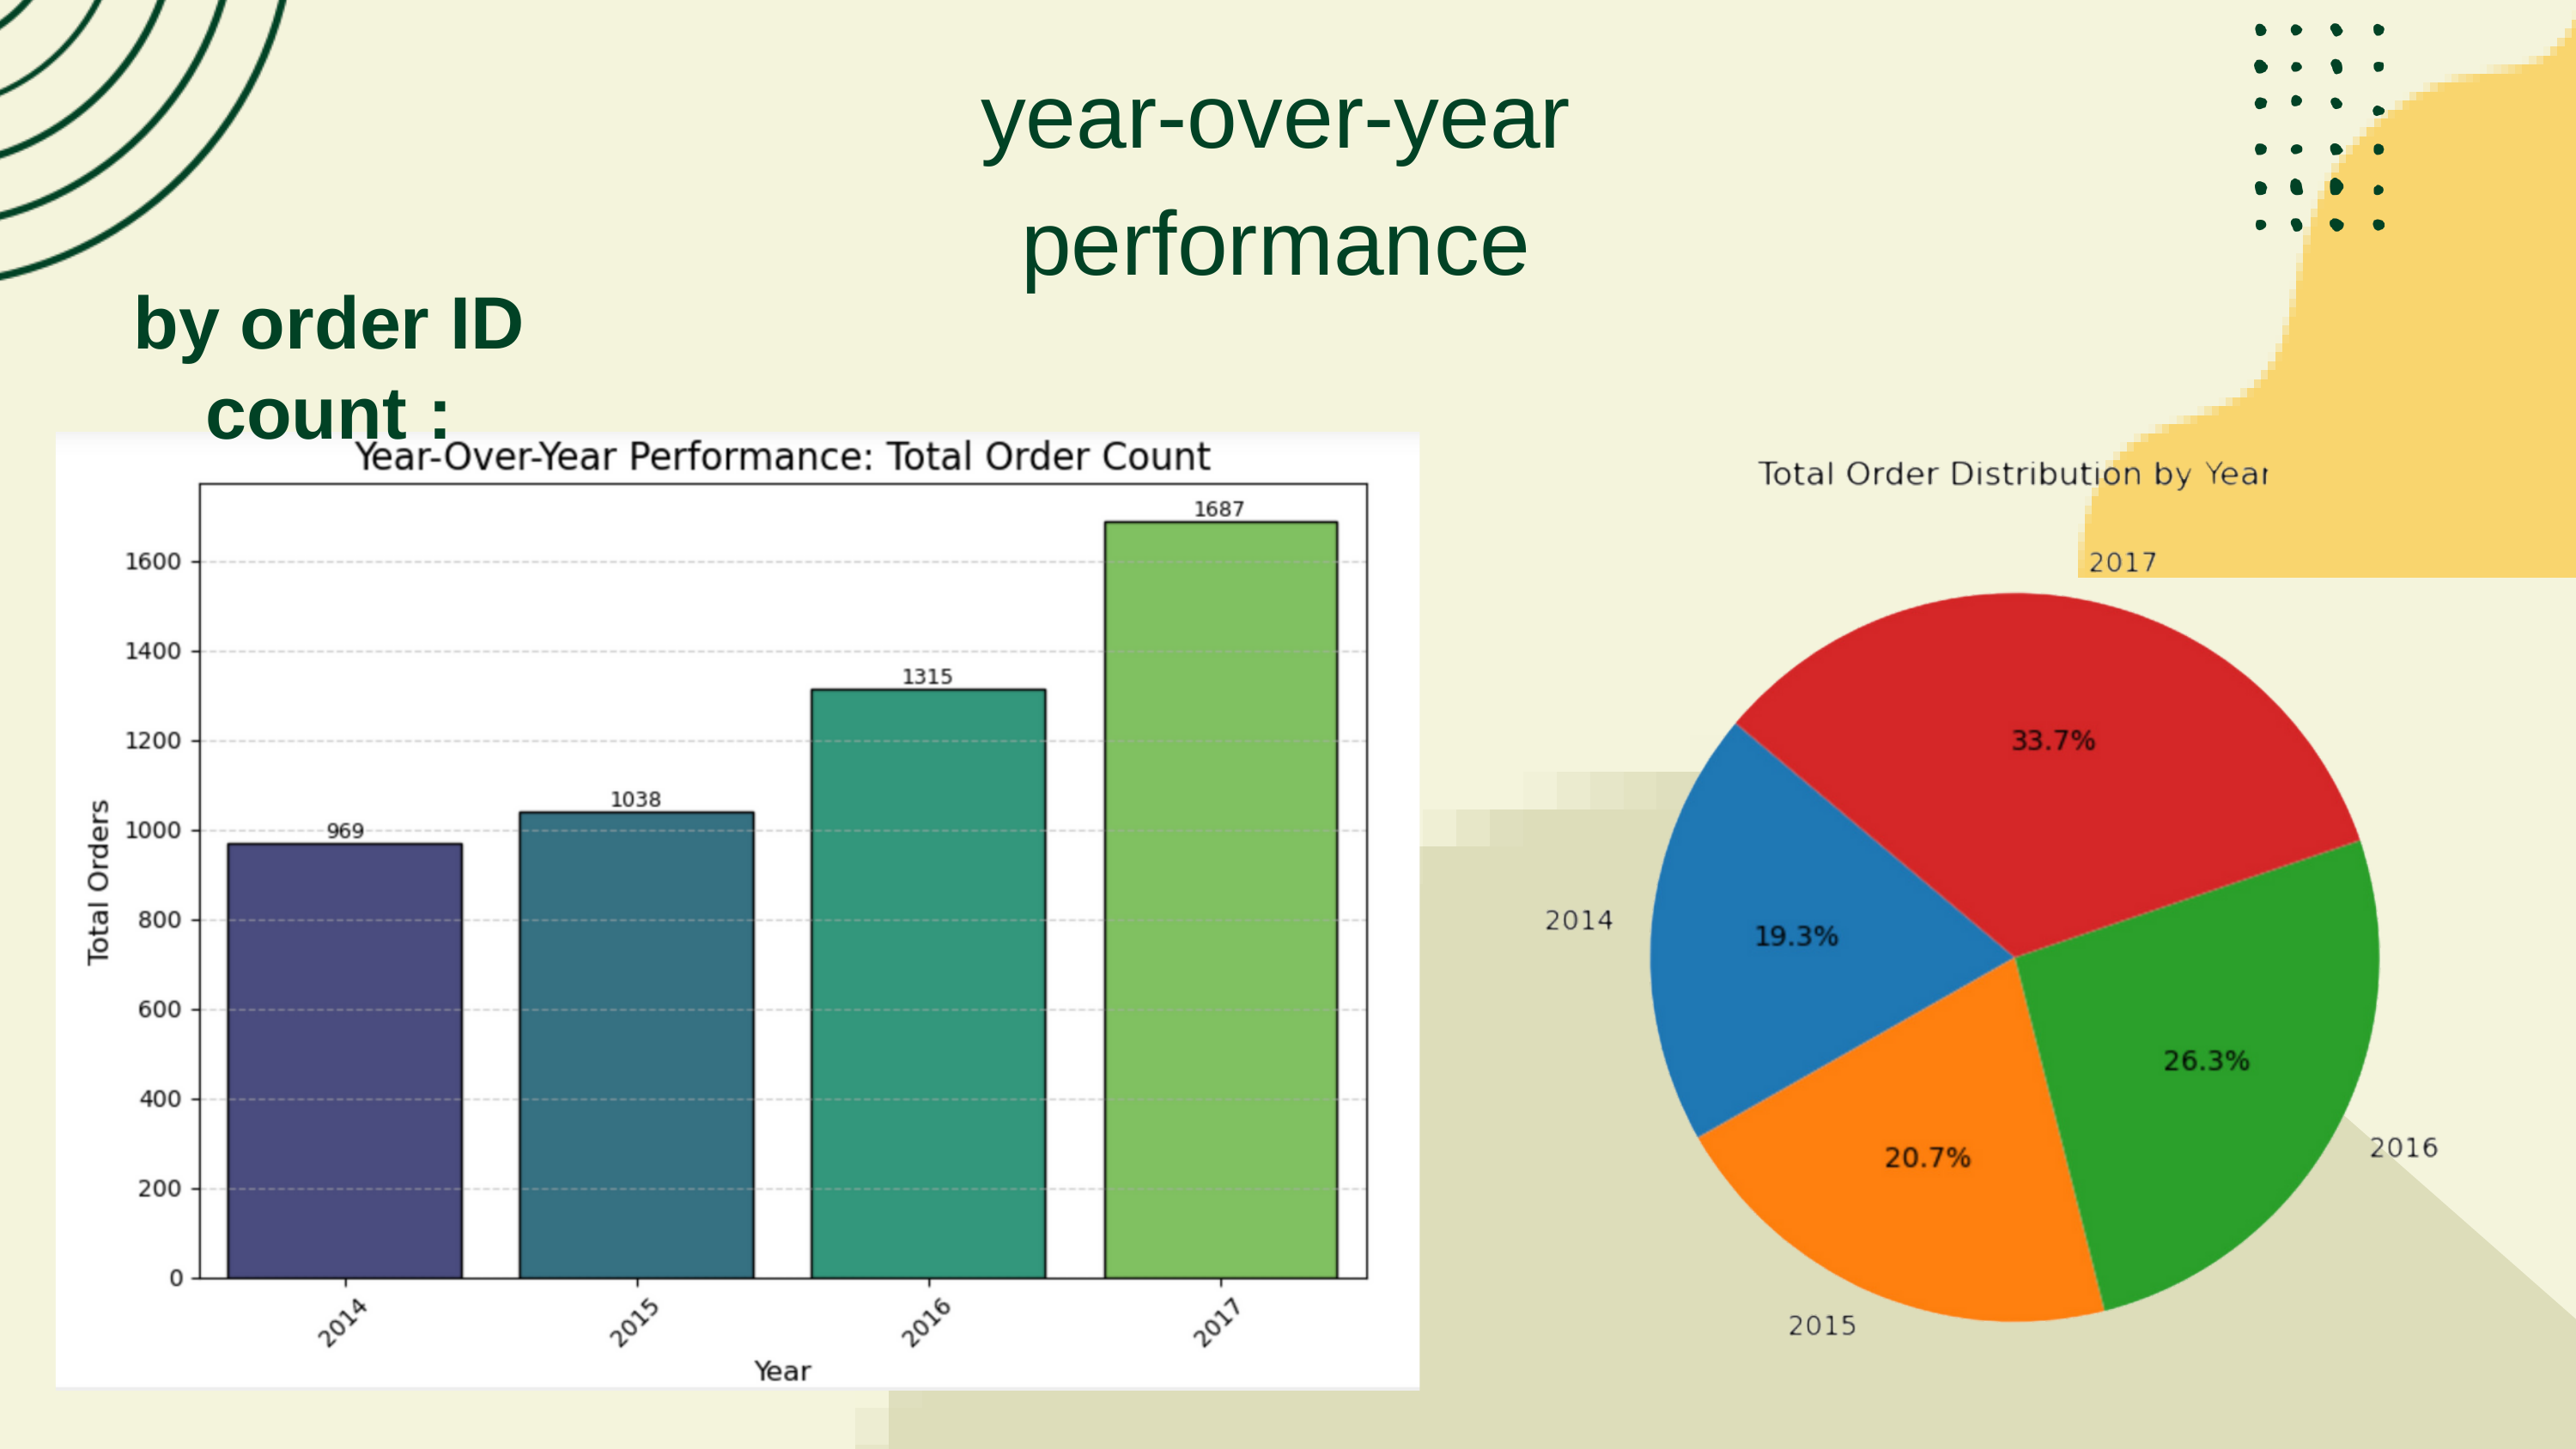

year-over-year performance
by order ID count :